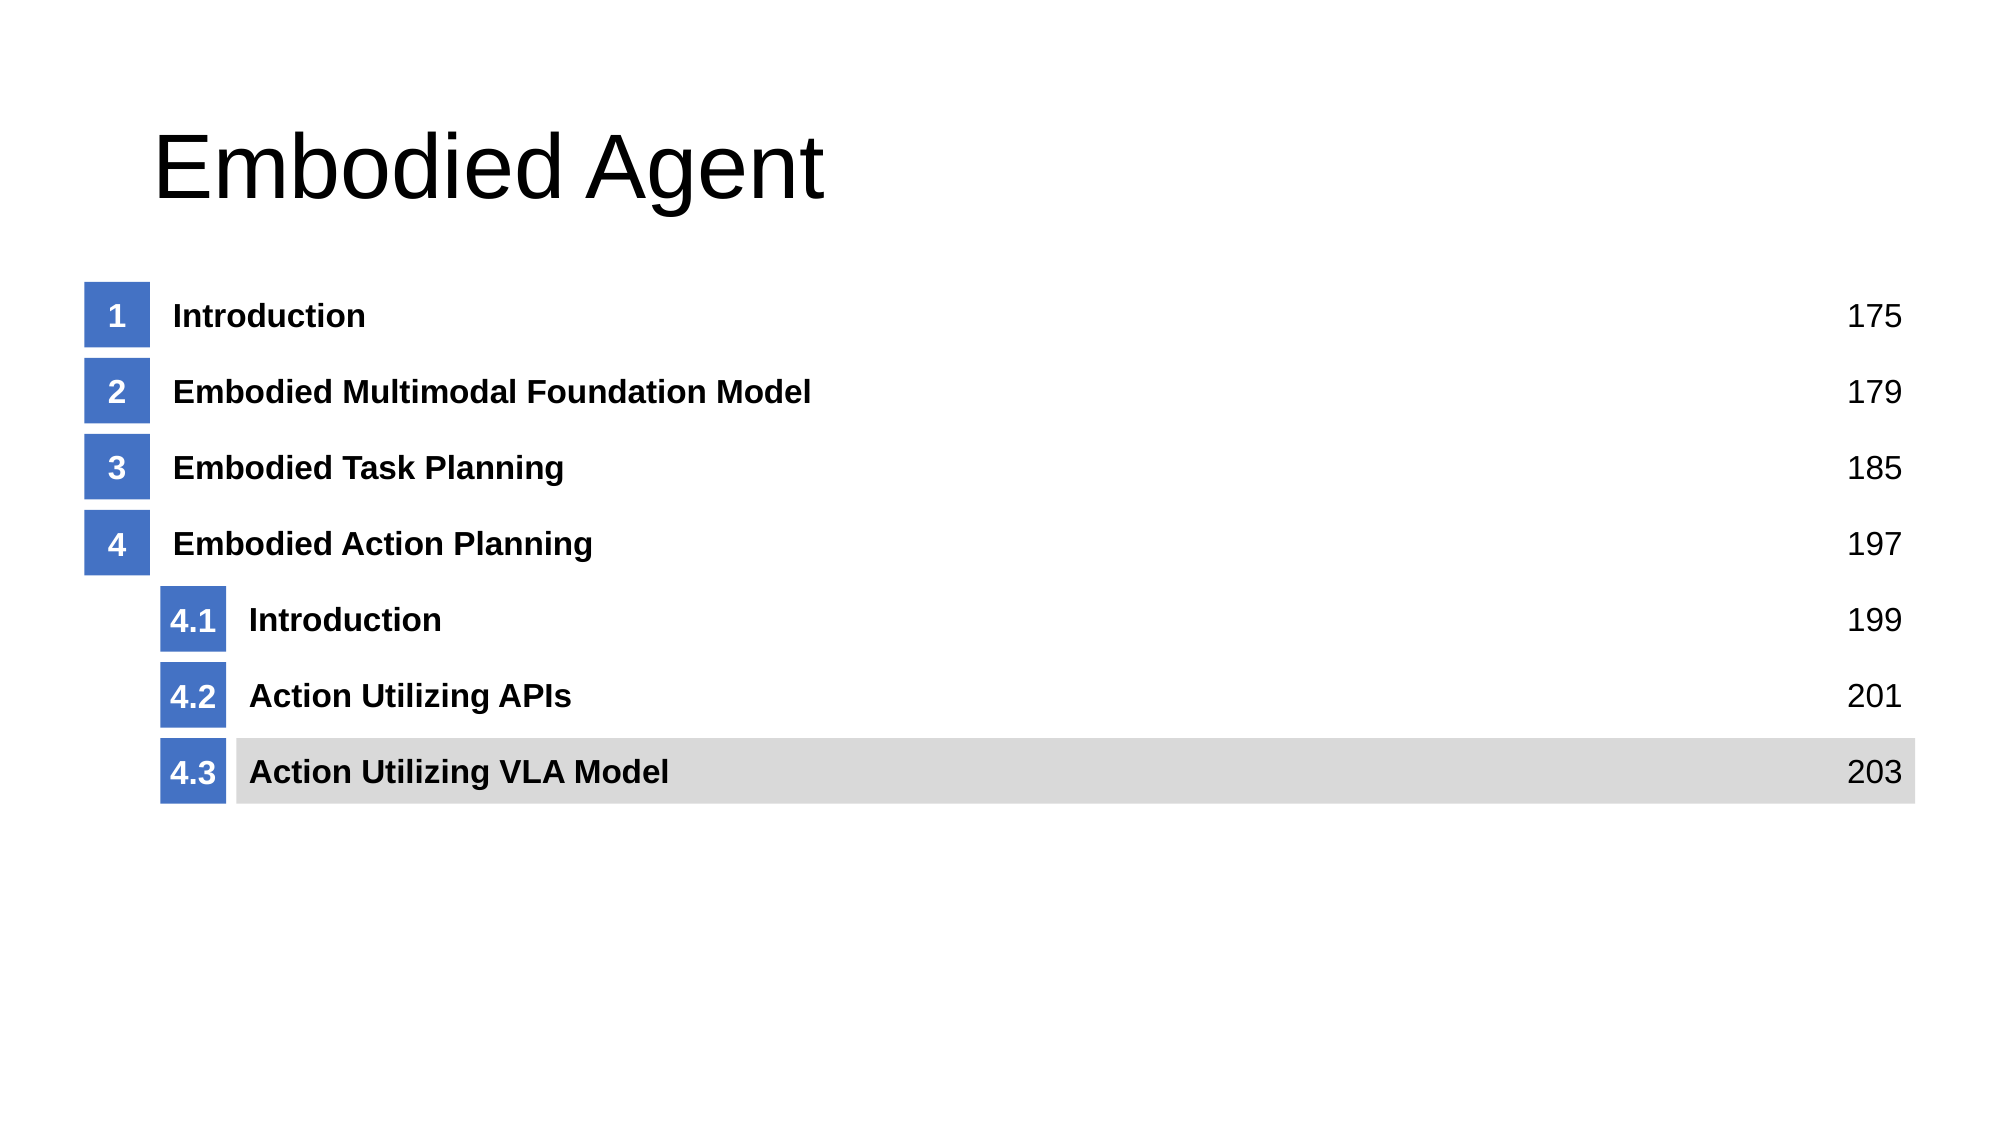

# Embodied Agent
1
Introduction
175
2
Embodied Multimodal Foundation Model
179
3
Embodied Task Planning
185
4
Embodied Action Planning
197
4.1
Introduction
199
4.2
Action Utilizing APIs
201
4.3

Action Utilizing VLA Model
203